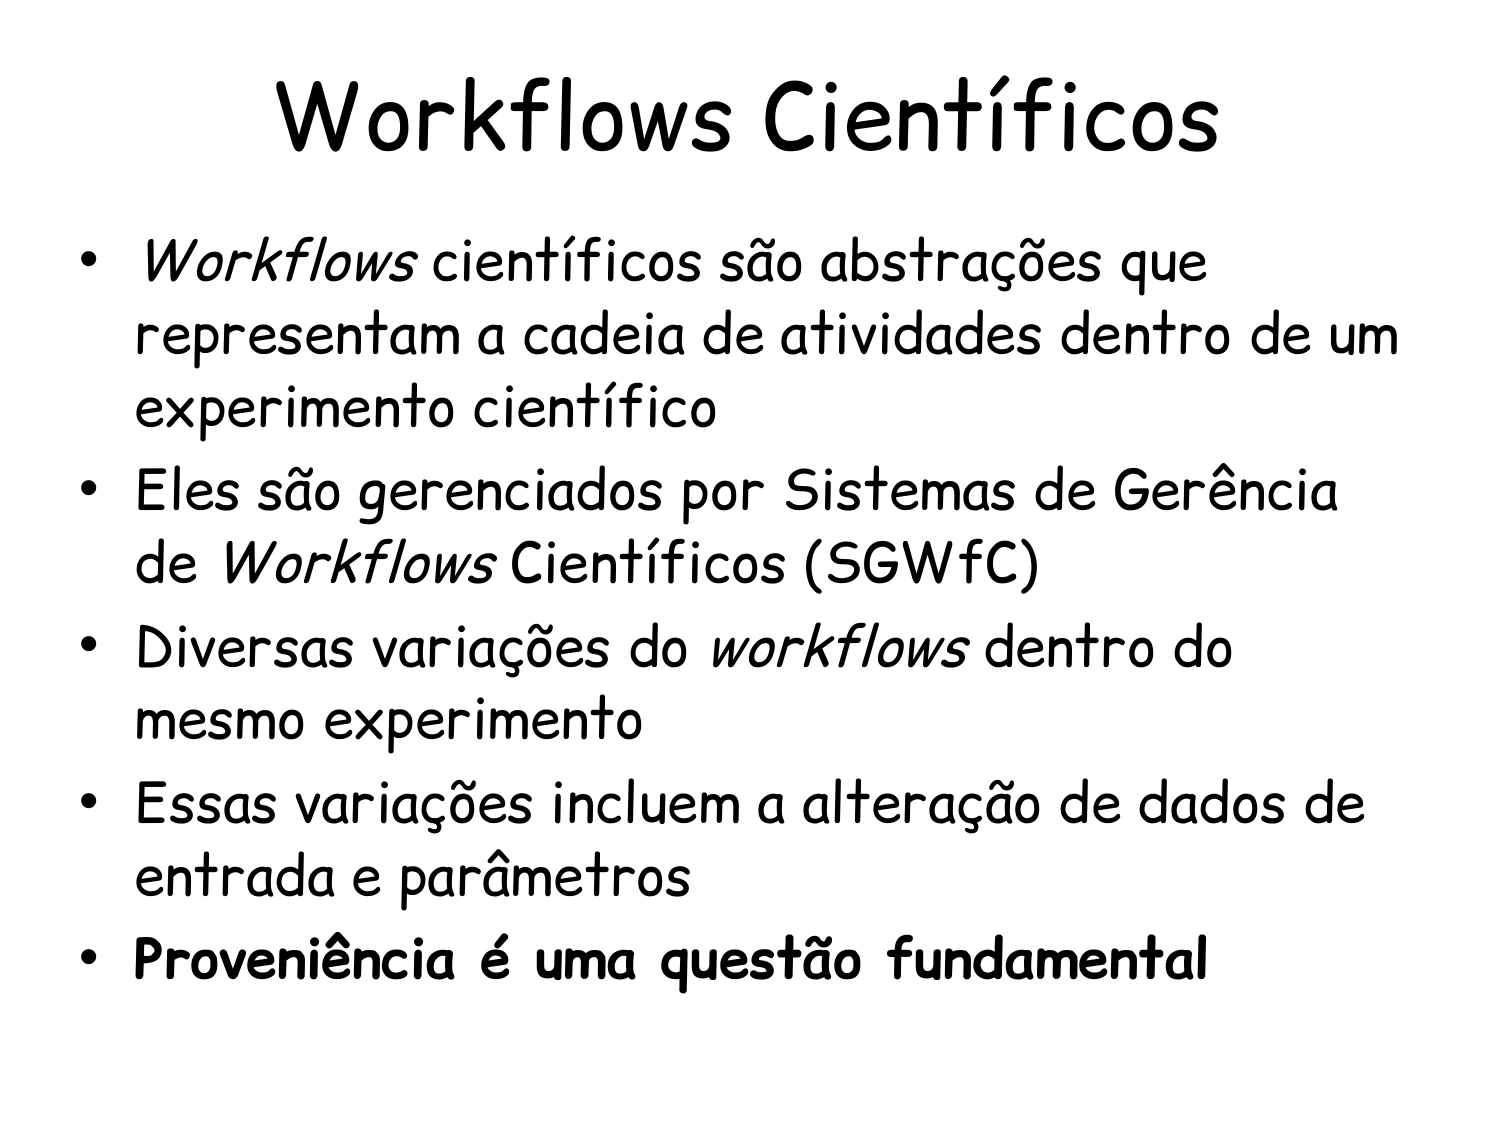

# Workflows Científicos
Workflows Científicos
Workflows científicos são abstrações que representam a cadeia de atividades dentro de um experimento científico
Eles são gerenciados por Sistemas de Gerência de Workflows Científicos (SGWfC)
Diversas variações do workflows dentro do mesmo experimento
Essas variações incluem a alteração de dados de entrada e parâmetros
Proveniência é uma questão fundamental